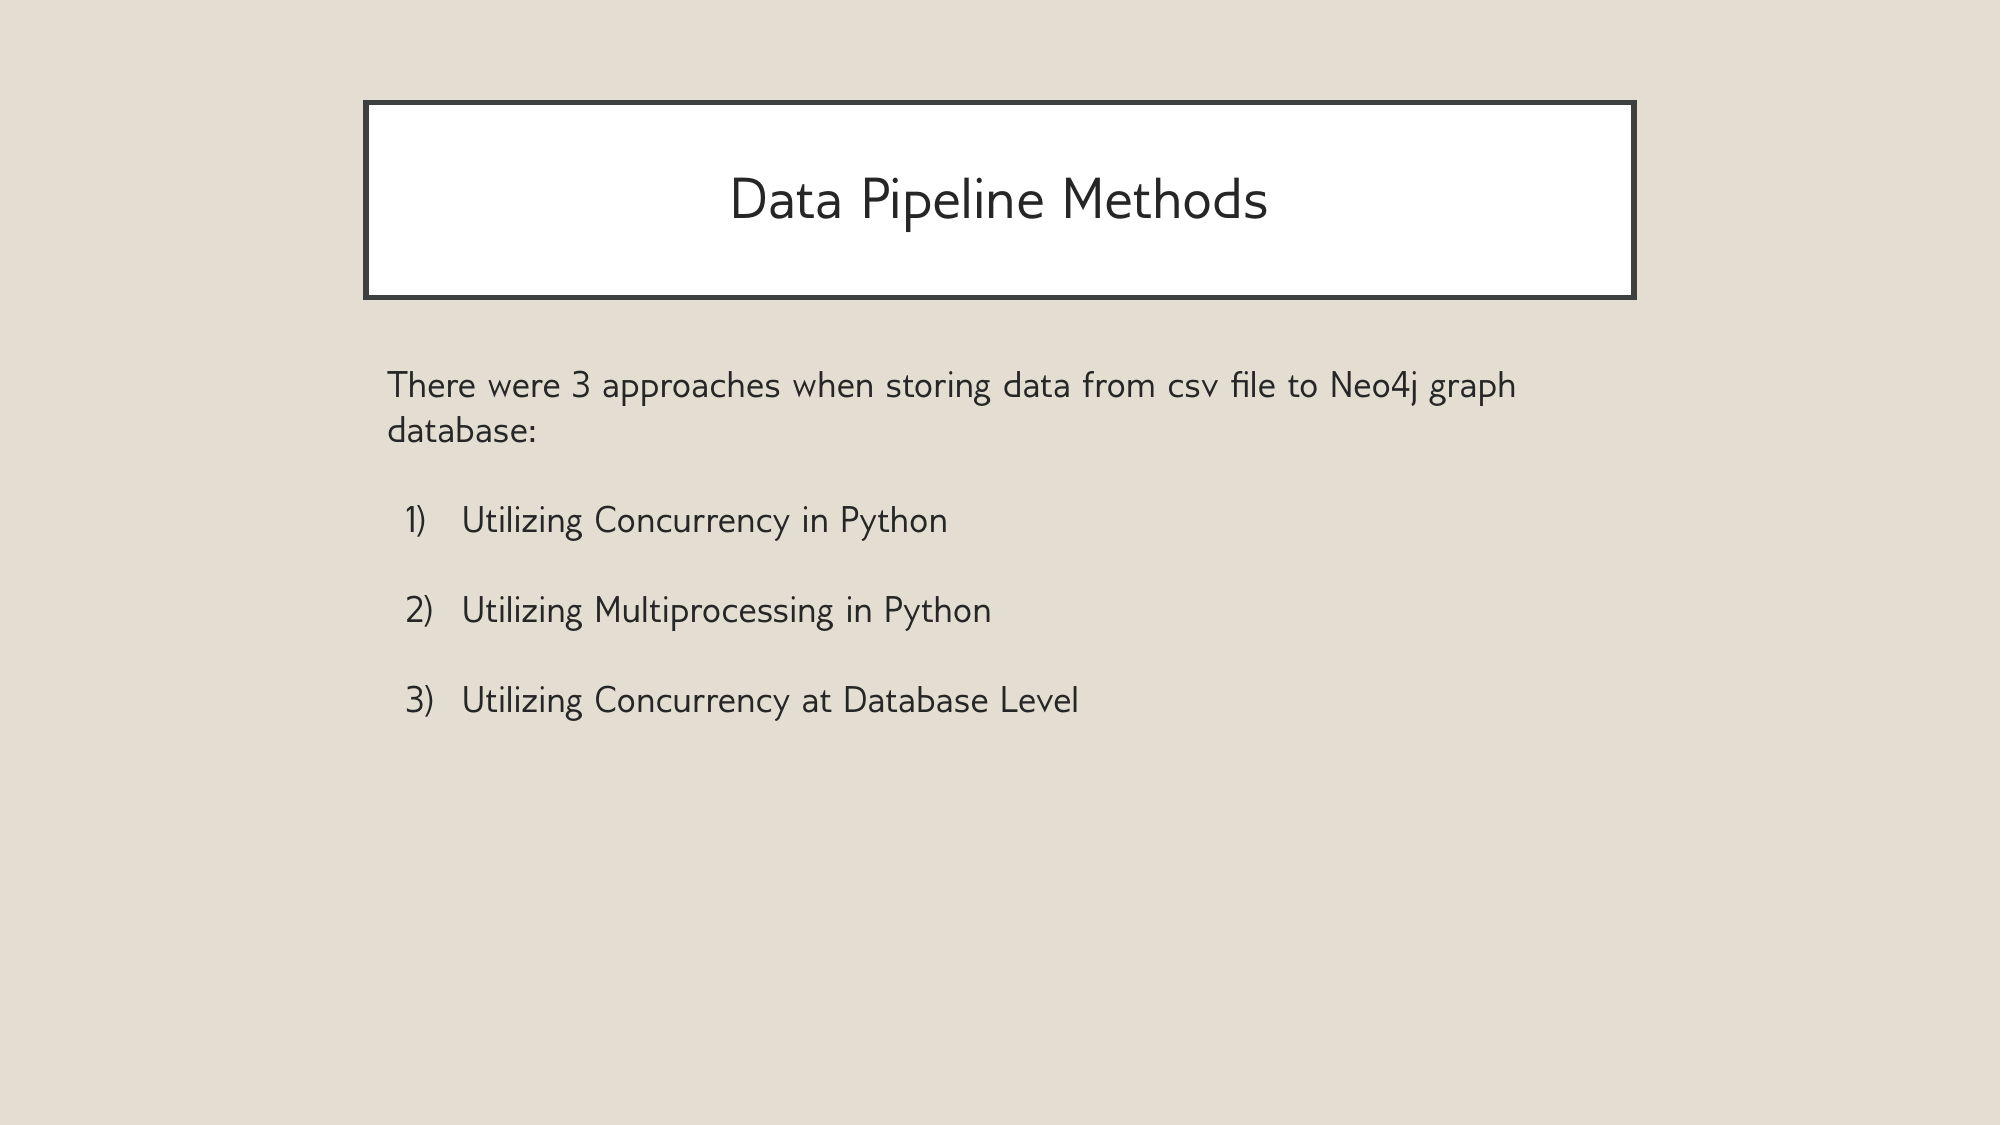

# Data Pipeline Methods
There were 3 approaches when storing data from csv file to Neo4j graph database:

Utilizing Concurrency in Python

Utilizing Multiprocessing in Python

Utilizing Concurrency at Database Level